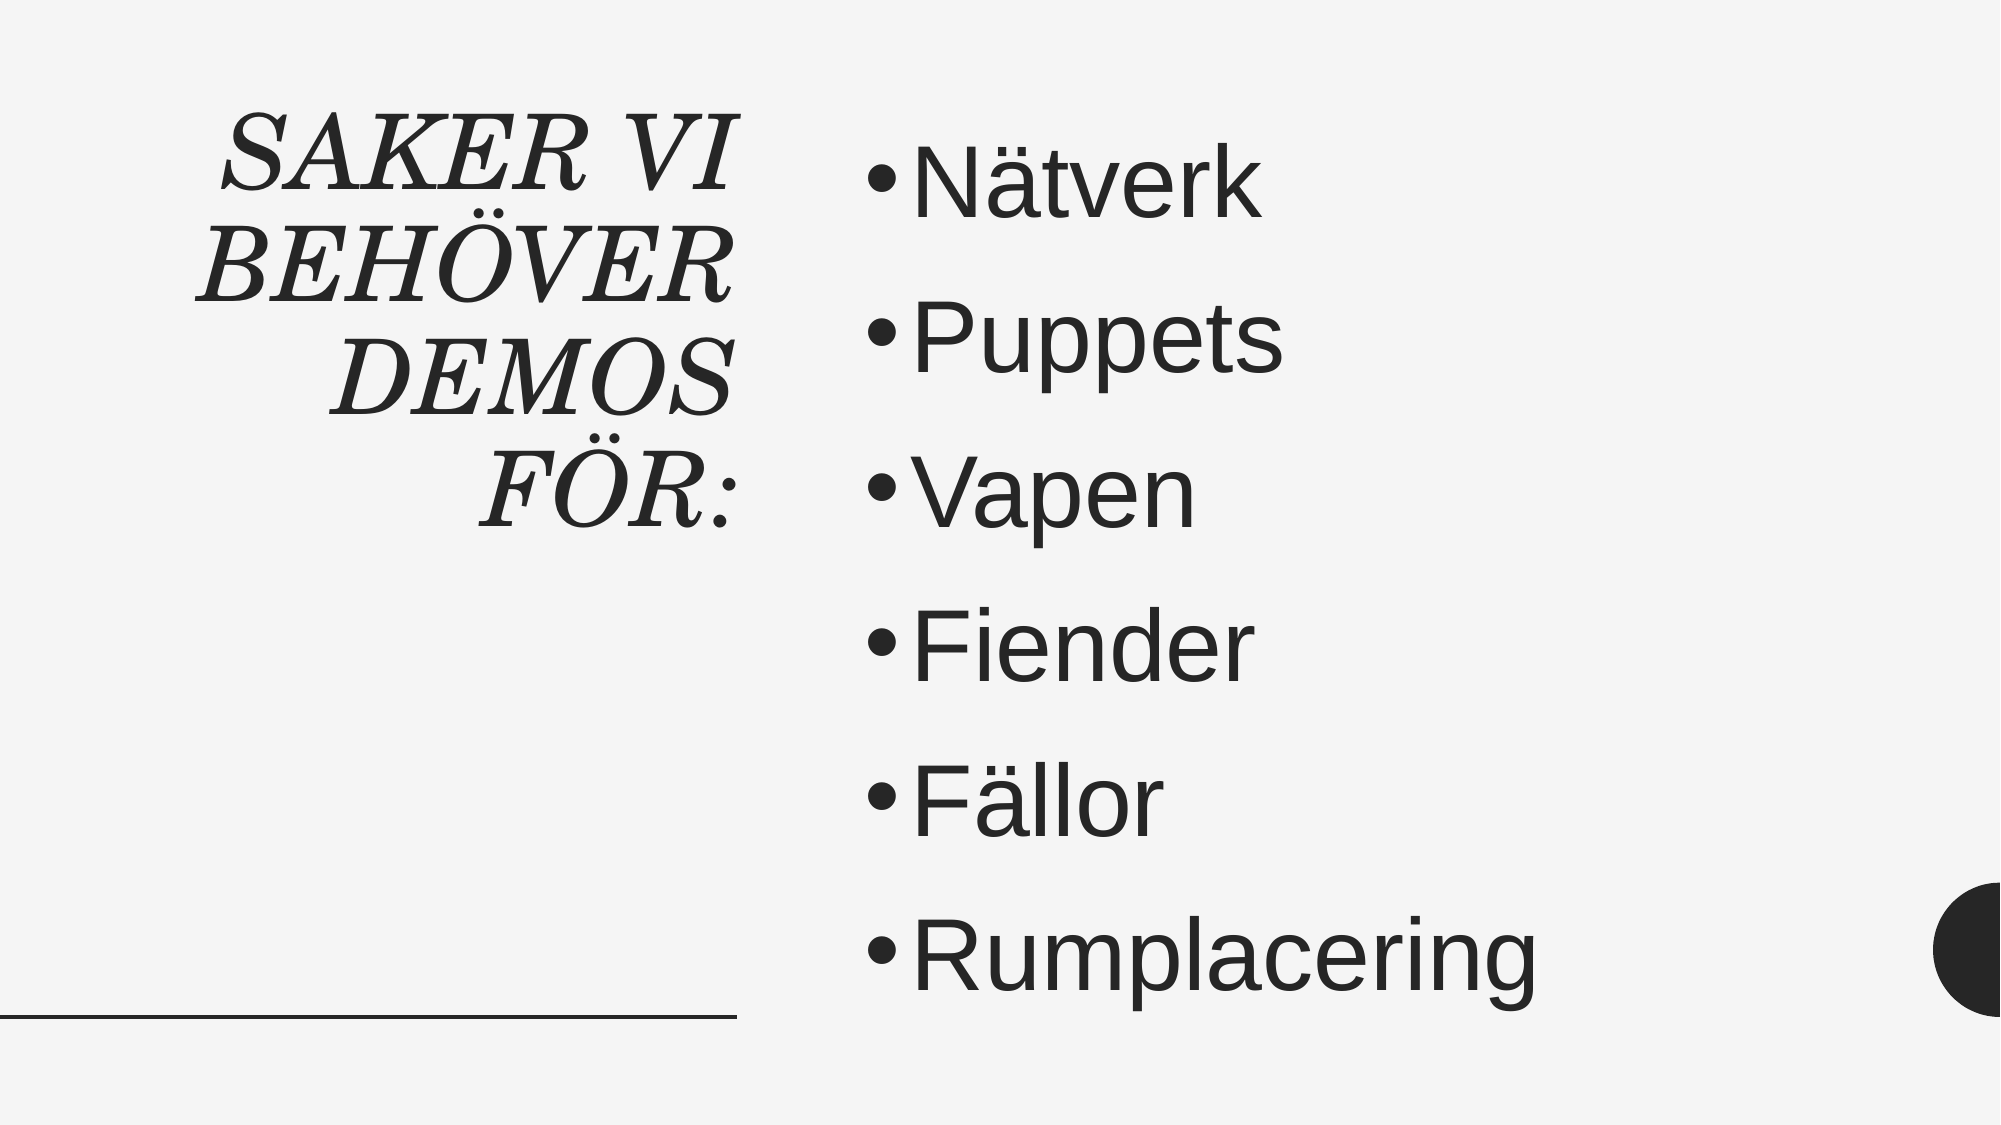

# SAKER VI BEHÖVER DEMOS FÖR:
Nätverk
Puppets
Vapen
Fiender
Fällor
Rumplacering